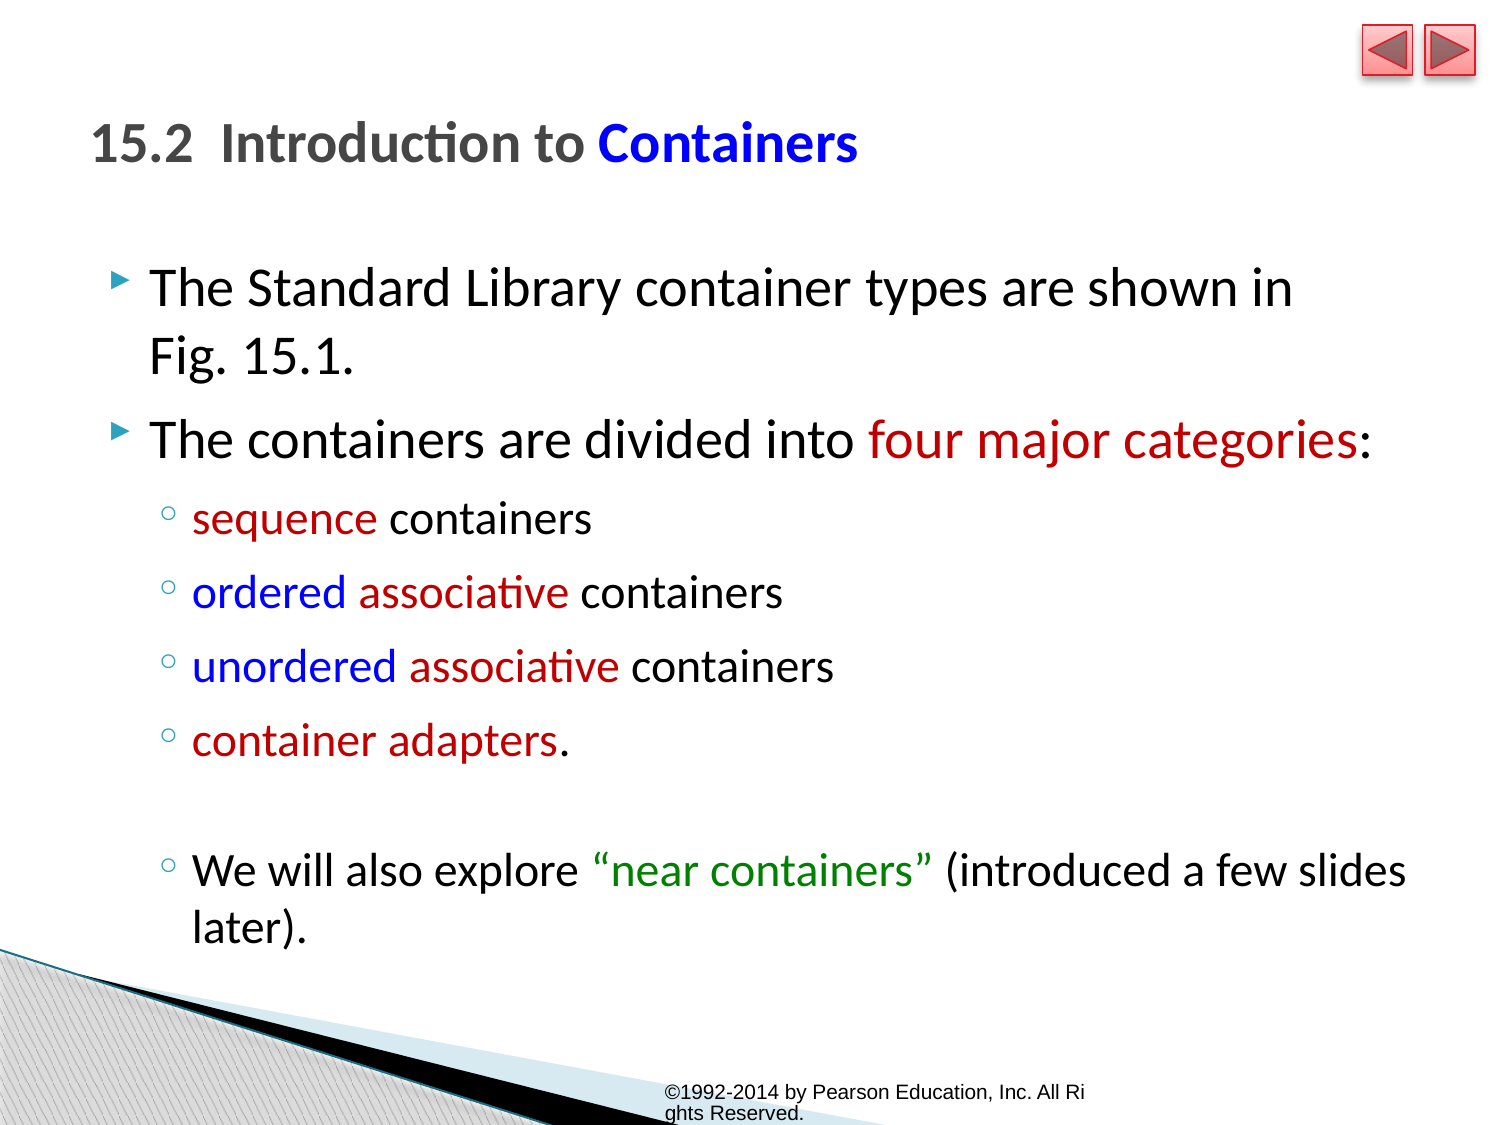

# 15.2  Introduction to Containers
The Standard Library container types are shown in Fig. 15.1.
The containers are divided into four major categories:
sequence containers
ordered associative containers
unordered associative containers
container adapters.

We will also explore “near containers” (introduced a few slides later).
©1992-2014 by Pearson Education, Inc. All Rights Reserved.